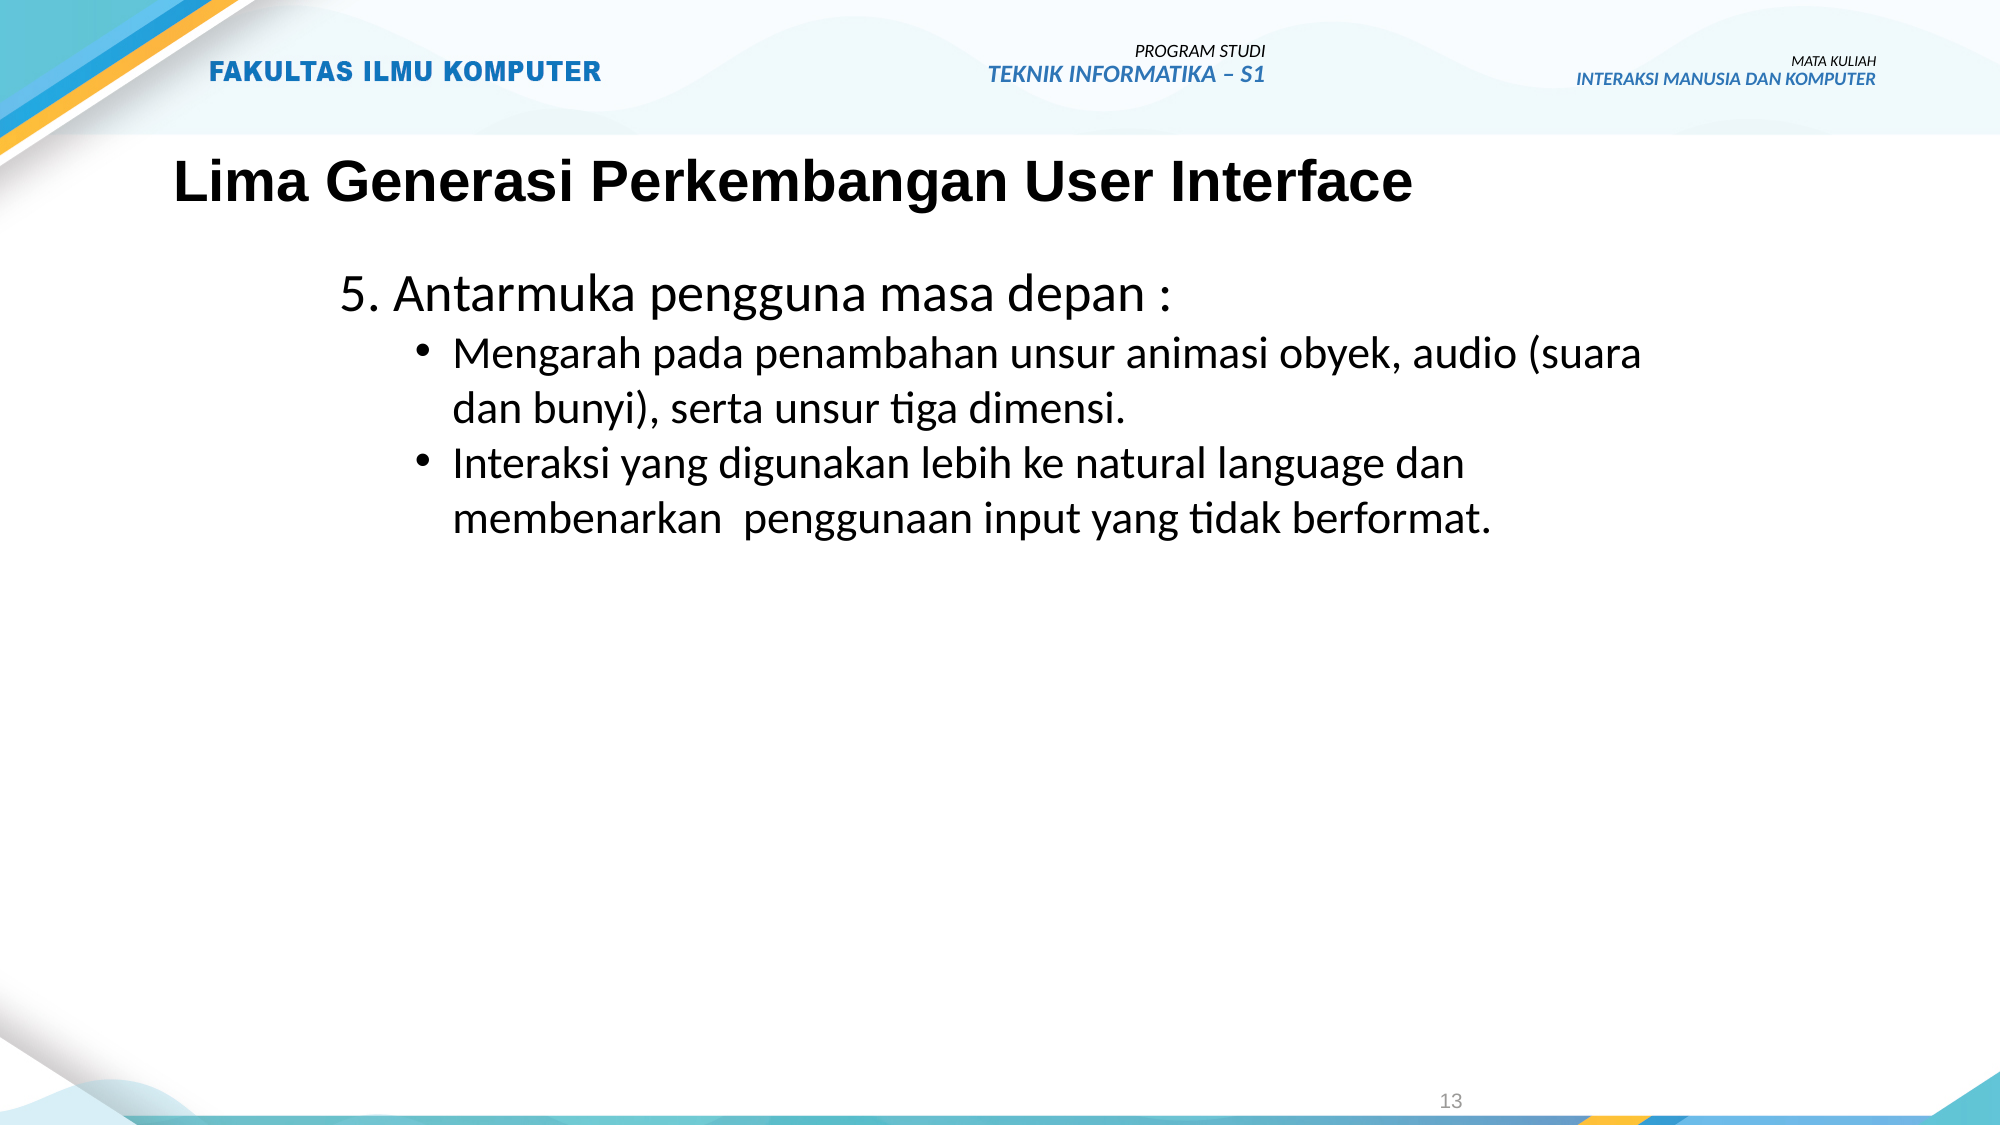

PROGRAM STUDI
TEKNIK INFORMATIKA – S1
MATA KULIAH
INTERAKSI MANUSIA DAN KOMPUTER
Lima Generasi Perkembangan User Interface
5. Antarmuka pengguna masa depan :
Mengarah pada penambahan unsur animasi obyek, audio (suara dan bunyi), serta unsur tiga dimensi.
Interaksi yang digunakan lebih ke natural language dan membenarkan  penggunaan input yang tidak berformat.

13